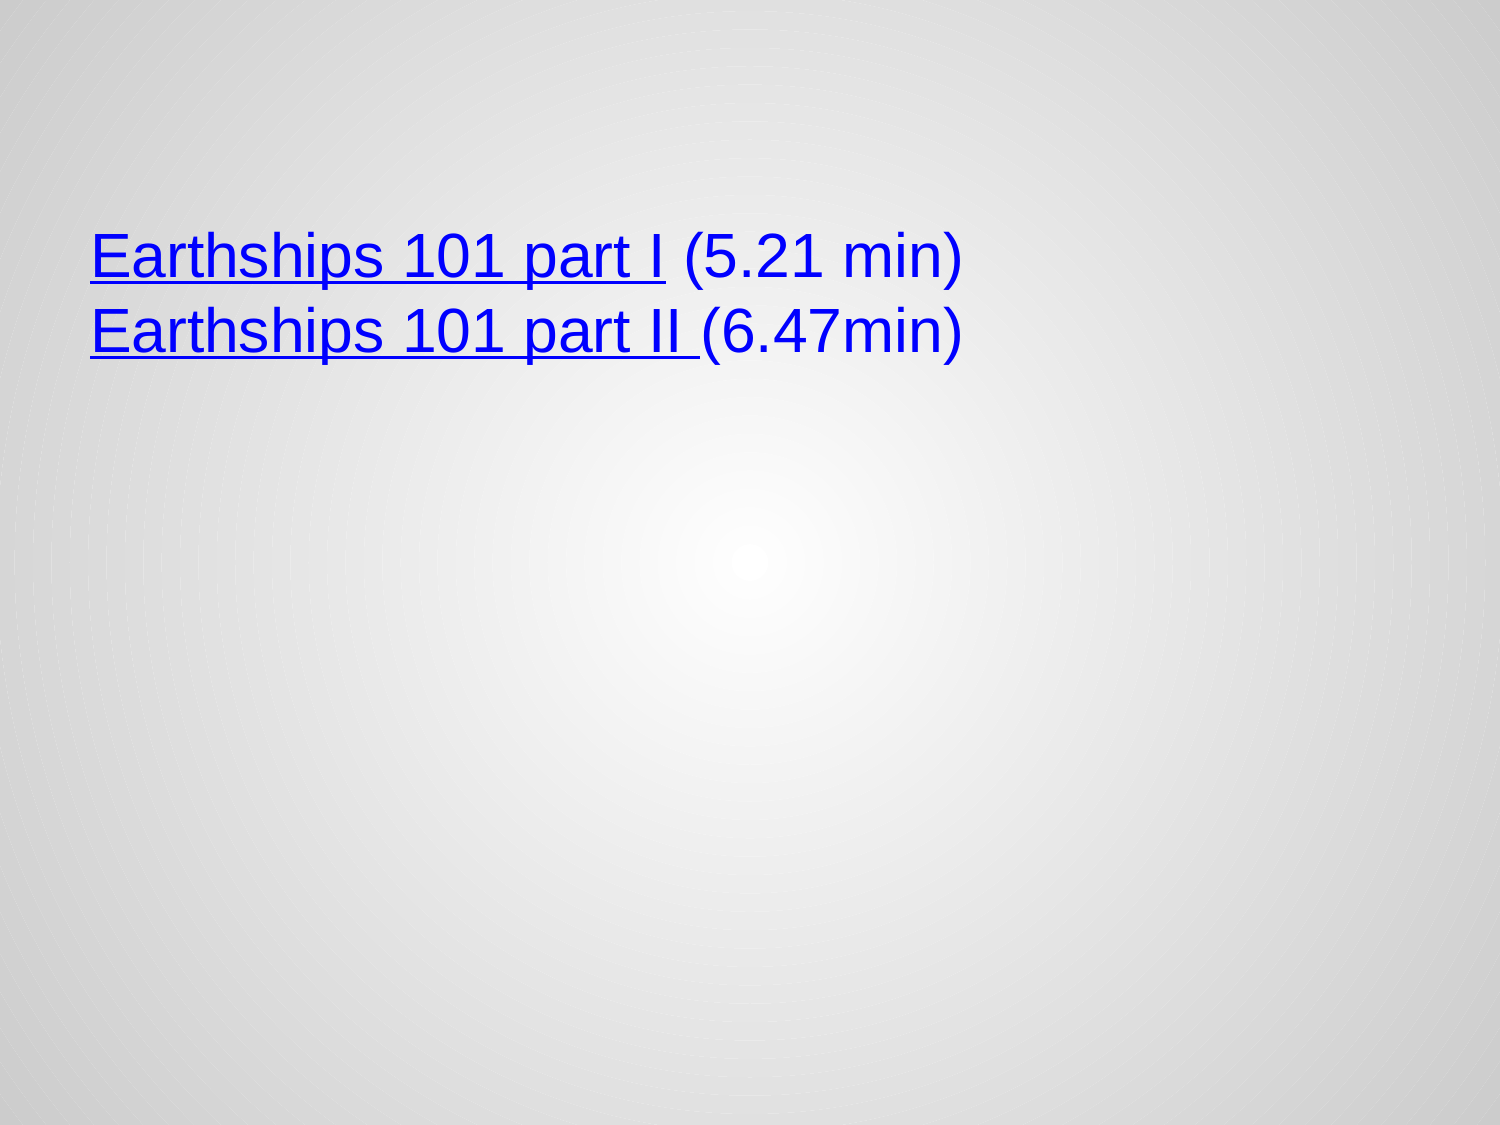

#
Earthships 101 part I (5.21 min)
Earthships 101 part II (6.47min)